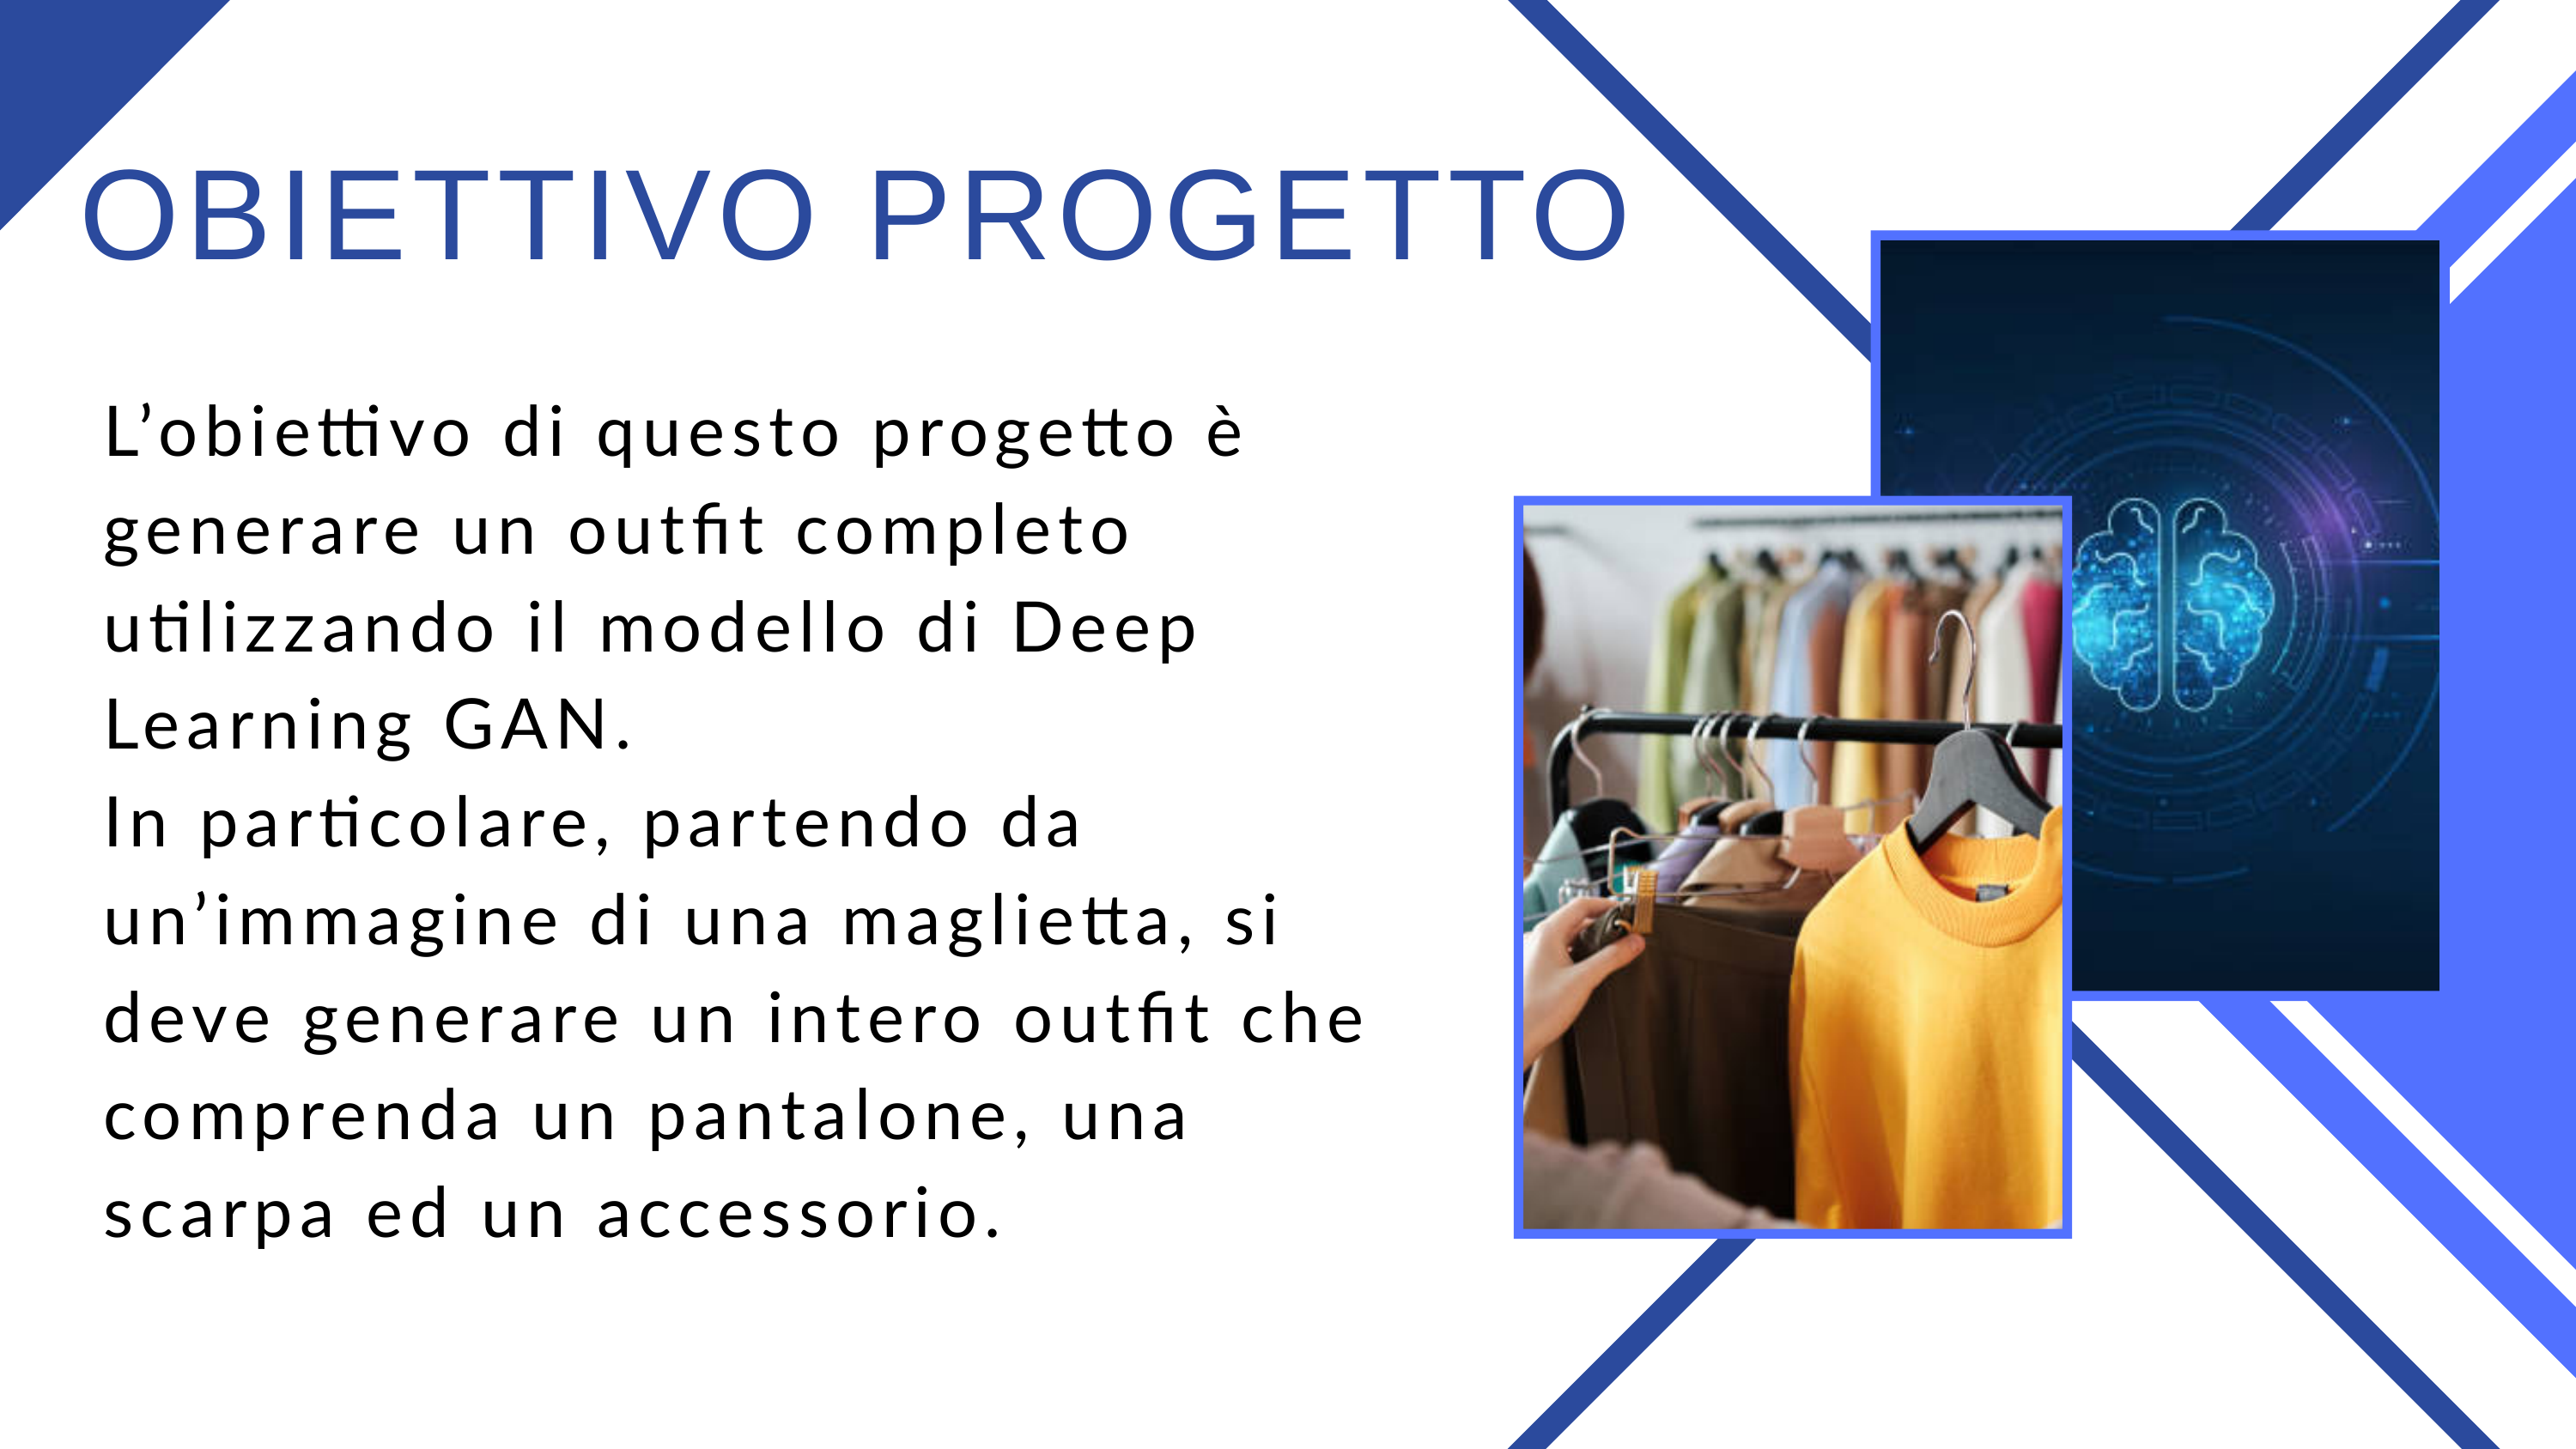

OBIETTIVO PROGETTO

L’obiettivo di questo progetto è generare un outfit completo utilizzando il modello di Deep Learning GAN.
In particolare, partendo da un’immagine di una maglietta, si deve generare un intero outfit che comprenda un pantalone, una scarpa ed un accessorio.